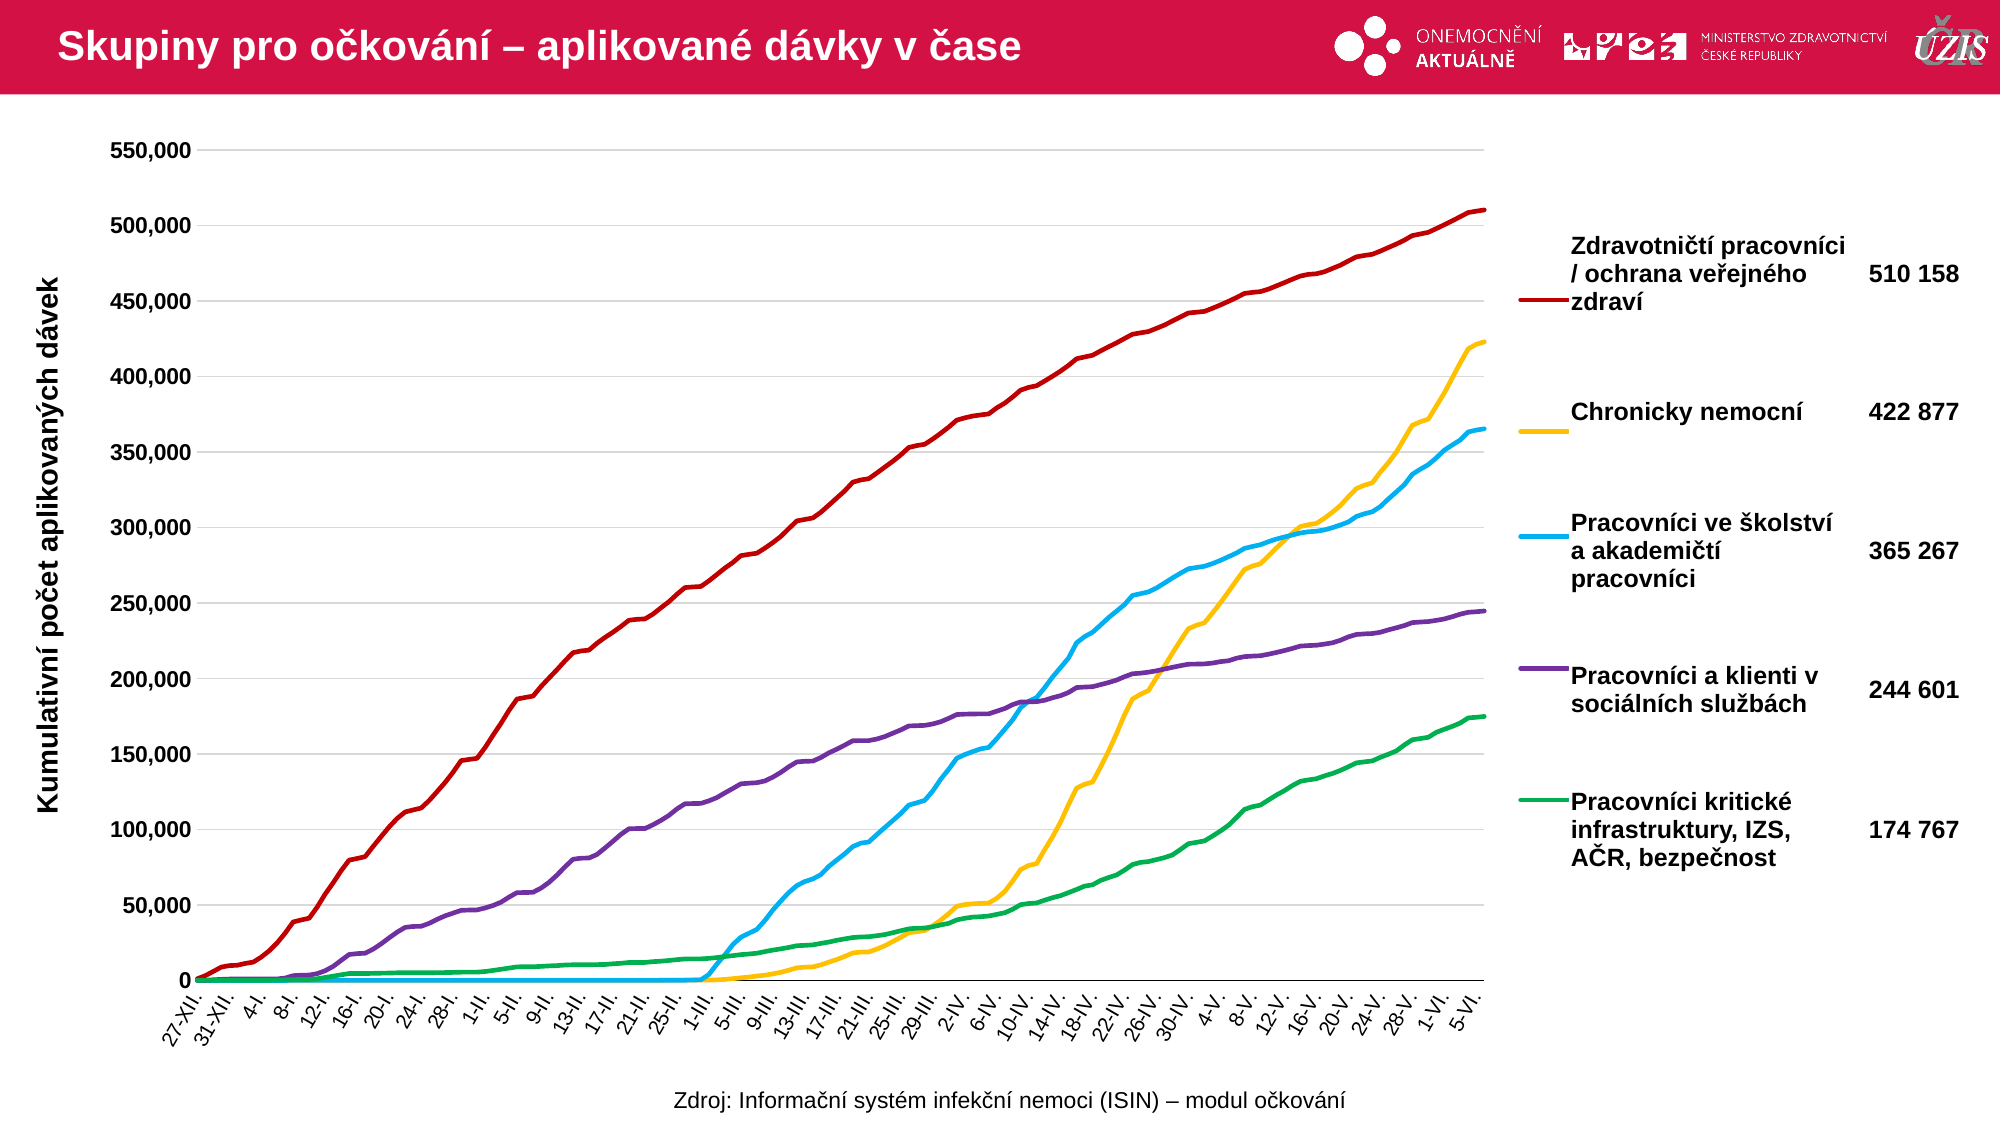

# Skupiny pro očkování – aplikované dávky v čase

### Chart

| Category | Zdravotničtí pracovníci / ochrana veřejného zdraví | Chronicky nemocní | Pracovníci ve školství a akademičtí pracovníci | Pracovníci a klienti v sociálních službách | Pracovníci kritické infrastruktury, IZS, AČR, bezpečnost |
|---|---|---|---|---|---|
| 27-XII. | 1089.0 | 0.0 | 0.0 | 10.0 | 7.0 |
| 28-XII. | 3090.0 | 0.0 | 0.0 | 85.0 | 17.0 |
| 29-XII. | 5940.0 | 0.0 | 0.0 | 395.0 | 22.0 |
| 30-XII. | 8824.0 | 0.0 | 0.0 | 686.0 | 59.0 |
| 31-XII. | 9802.0 | 1.0 | 0.0 | 881.0 | 61.0 |
| 1-I. | 10047.0 | 1.0 | 0.0 | 886.0 | 65.0 |
| 2-I. | 11245.0 | 3.0 | 0.0 | 886.0 | 65.0 |
| 3-I. | 12115.0 | 3.0 | 0.0 | 888.0 | 65.0 |
| 4-I. | 15419.0 | 3.0 | 0.0 | 891.0 | 79.0 |
| 5-I. | 19591.0 | 3.0 | 0.0 | 903.0 | 120.0 |
| 6-I. | 24887.0 | 4.0 | 0.0 | 957.0 | 203.0 |
| 7-I. | 31362.0 | 5.0 | 0.0 | 1572.0 | 356.0 |
| 8-I. | 38703.0 | 5.0 | 1.0 | 3163.0 | 543.0 |
| 9-I. | 40026.0 | 5.0 | 1.0 | 3466.0 | 580.0 |
| 10-I. | 41197.0 | 5.0 | 1.0 | 3544.0 | 587.0 |
| 11-I. | 48557.0 | 6.0 | 1.0 | 4460.0 | 1066.0 |
| 12-I. | 57154.0 | 7.0 | 1.0 | 6402.0 | 1944.0 |
| 13-I. | 64664.0 | 11.0 | 3.0 | 9270.0 | 2854.0 |
| 14-I. | 72657.0 | 14.0 | 5.0 | 13289.0 | 3703.0 |
| 15-I. | 79615.0 | 19.0 | 5.0 | 17131.0 | 4564.0 |
| 16-I. | 80719.0 | 19.0 | 5.0 | 17746.0 | 4565.0 |
| 17-I. | 81936.0 | 19.0 | 5.0 | 17988.0 | 4566.0 |
| 18-I. | 88736.0 | 24.0 | 5.0 | 20711.0 | 4687.0 |
| 19-I. | 95240.0 | 28.0 | 5.0 | 24236.0 | 4802.0 |
| 20-I. | 101614.0 | 30.0 | 5.0 | 28168.0 | 4885.0 |
| 21-I. | 107223.0 | 36.0 | 6.0 | 31960.0 | 5006.0 |
| 22-I. | 111480.0 | 38.0 | 6.0 | 35093.0 | 5043.0 |
| 23-I. | 112863.0 | 38.0 | 6.0 | 35705.0 | 5046.0 |
| 24-I. | 114128.0 | 39.0 | 6.0 | 35831.0 | 5050.0 |
| 25-I. | 119049.0 | 39.0 | 6.0 | 37748.0 | 5077.0 |
| 26-I. | 124972.0 | 39.0 | 6.0 | 40401.0 | 5125.0 |
| 27-I. | 131040.0 | 39.0 | 6.0 | 42776.0 | 5174.0 |
| 28-I. | 137869.0 | 40.0 | 6.0 | 44569.0 | 5290.0 |
| 29-I. | 145522.0 | 41.0 | 7.0 | 46412.0 | 5444.0 |
| 30-I. | 146283.0 | 41.0 | 7.0 | 46591.0 | 5445.0 |
| 31-I. | 147038.0 | 41.0 | 7.0 | 46654.0 | 5466.0 |
| 1-II. | 154149.0 | 42.0 | 7.0 | 47944.0 | 5900.0 |
| 2-II. | 162383.0 | 43.0 | 10.0 | 49612.0 | 6581.0 |
| 3-II. | 170227.0 | 44.0 | 11.0 | 51804.0 | 7358.0 |
| 4-II. | 178812.0 | 45.0 | 11.0 | 55165.0 | 8172.0 |
| 5-II. | 186282.0 | 47.0 | 11.0 | 58139.0 | 8990.0 |
| 6-II. | 187301.0 | 47.0 | 11.0 | 58181.0 | 9004.0 |
| 7-II. | 188246.0 | 47.0 | 11.0 | 58359.0 | 9008.0 |
| 8-II. | 194581.0 | 51.0 | 11.0 | 61110.0 | 9272.0 |
| 9-II. | 200213.0 | 54.0 | 13.0 | 64929.0 | 9601.0 |
| 10-II. | 205739.0 | 56.0 | 14.0 | 69736.0 | 9808.0 |
| 11-II. | 211558.0 | 67.0 | 15.0 | 75178.0 | 10167.0 |
| 12-II. | 216982.0 | 71.0 | 17.0 | 80206.0 | 10353.0 |
| 13-II. | 218141.0 | 76.0 | 19.0 | 80918.0 | 10365.0 |
| 14-II. | 218672.0 | 78.0 | 19.0 | 81050.0 | 10367.0 |
| 15-II. | 223240.0 | 80.0 | 19.0 | 83368.0 | 10468.0 |
| 16-II. | 227078.0 | 85.0 | 20.0 | 87632.0 | 10530.0 |
| 17-II. | 230556.0 | 93.0 | 21.0 | 92153.0 | 11024.0 |
| 18-II. | 234337.0 | 101.0 | 24.0 | 96729.0 | 11313.0 |
| 19-II. | 238465.0 | 115.0 | 30.0 | 100385.0 | 11881.0 |
| 20-II. | 239087.0 | 118.0 | 33.0 | 100547.0 | 11889.0 |
| 21-II. | 239360.0 | 118.0 | 33.0 | 100551.0 | 11907.0 |
| 22-II. | 242474.0 | 139.0 | 35.0 | 103008.0 | 12403.0 |
| 23-II. | 246695.0 | 147.0 | 41.0 | 105943.0 | 12719.0 |
| 24-II. | 250762.0 | 162.0 | 50.0 | 109258.0 | 13212.0 |
| 25-II. | 255654.0 | 184.0 | 98.0 | 113488.0 | 13758.0 |
| 26-II. | 260141.0 | 227.0 | 156.0 | 116921.0 | 14212.0 |
| 27-II. | 260563.0 | 233.0 | 196.0 | 117087.0 | 14236.0 |
| 28-II. | 260874.0 | 234.0 | 393.0 | 117192.0 | 14255.0 |
| 1-III. | 264568.0 | 277.0 | 3913.0 | 118899.0 | 14594.0 |
| 2-III. | 268749.0 | 348.0 | 10803.0 | 121021.0 | 15108.0 |
| 3-III. | 273048.0 | 647.0 | 16939.0 | 124160.0 | 15820.0 |
| 4-III. | 276752.0 | 1147.0 | 23765.0 | 127106.0 | 16422.0 |
| 5-III. | 281279.0 | 1685.0 | 28569.0 | 130167.0 | 17067.0 |
| 6-III. | 282145.0 | 2207.0 | 31189.0 | 130588.0 | 17477.0 |
| 7-III. | 282877.0 | 2861.0 | 33779.0 | 130888.0 | 17996.0 |
| 8-III. | 286231.0 | 3446.0 | 39657.0 | 132078.0 | 19048.0 |
| 9-III. | 289901.0 | 4331.0 | 46595.0 | 134595.0 | 20074.0 |
| 10-III. | 294014.0 | 5383.0 | 52569.0 | 137734.0 | 20915.0 |
| 11-III. | 299230.0 | 6773.0 | 58258.0 | 141504.0 | 21852.0 |
| 12-III. | 304261.0 | 8308.0 | 62732.0 | 144665.0 | 22989.0 |
| 13-III. | 305248.0 | 8767.0 | 65485.0 | 145092.0 | 23194.0 |
| 14-III. | 306242.0 | 8934.0 | 67183.0 | 145201.0 | 23510.0 |
| 15-III. | 309989.0 | 10234.0 | 70023.0 | 147531.0 | 24483.0 |
| 16-III. | 314670.0 | 12060.0 | 75430.0 | 150634.0 | 25410.0 |
| 17-III. | 319434.0 | 13820.0 | 79716.0 | 153121.0 | 26561.0 |
| 18-III. | 324197.0 | 15913.0 | 83838.0 | 155780.0 | 27490.0 |
| 19-III. | 329920.0 | 18166.0 | 88591.0 | 158712.0 | 28353.0 |
| 20-III. | 331412.0 | 18737.0 | 90898.0 | 158768.0 | 28753.0 |
| 21-III. | 332232.0 | 18852.0 | 91634.0 | 158784.0 | 28919.0 |
| 22-III. | 335964.0 | 20735.0 | 96531.0 | 159831.0 | 29583.0 |
| 23-III. | 339882.0 | 22893.0 | 101194.0 | 161417.0 | 30333.0 |
| 24-III. | 343736.0 | 25724.0 | 105782.0 | 163671.0 | 31521.0 |
| 25-III. | 347968.0 | 28521.0 | 110490.0 | 165859.0 | 32850.0 |
| 26-III. | 352877.0 | 31597.0 | 116025.0 | 168456.0 | 34128.0 |
| 27-III. | 354177.0 | 32244.0 | 117556.0 | 168673.0 | 34585.0 |
| 28-III. | 355023.0 | 33010.0 | 119199.0 | 168840.0 | 34672.0 |
| 29-III. | 358459.0 | 36136.0 | 125395.0 | 169810.0 | 35523.0 |
| 30-III. | 362316.0 | 39882.0 | 133256.0 | 171278.0 | 36740.0 |
| 31-III. | 366406.0 | 44244.0 | 139818.0 | 173514.0 | 37755.0 |
| 1-IV. | 370961.0 | 49049.0 | 147042.0 | 176001.0 | 40049.0 |
| 2-IV. | 372511.0 | 50170.0 | 149503.0 | 176275.0 | 41107.0 |
| 3-IV. | 373692.0 | 50712.0 | 151507.0 | 176425.0 | 41908.0 |
| 4-IV. | 374452.0 | 50951.0 | 153301.0 | 176471.0 | 42156.0 |
| 5-IV. | 375118.0 | 51214.0 | 154220.0 | 176503.0 | 42625.0 |
| 6-IV. | 379072.0 | 54319.0 | 159975.0 | 178251.0 | 43713.0 |
| 7-IV. | 382240.0 | 58846.0 | 166232.0 | 179996.0 | 44808.0 |
| 8-IV. | 386332.0 | 65787.0 | 172539.0 | 182590.0 | 47087.0 |
| 9-IV. | 390881.0 | 73381.0 | 180568.0 | 184353.0 | 50167.0 |
| 10-IV. | 392661.0 | 76075.0 | 184800.0 | 184475.0 | 50901.0 |
| 11-IV. | 393765.0 | 77334.0 | 187257.0 | 184586.0 | 51271.0 |
| 12-IV. | 396873.0 | 86447.0 | 193715.0 | 185483.0 | 53079.0 |
| 13-IV. | 400097.0 | 95133.0 | 200936.0 | 187152.0 | 54748.0 |
| 14-IV. | 403482.0 | 104848.0 | 207156.0 | 188536.0 | 56114.0 |
| 15-IV. | 407271.0 | 116402.0 | 213437.0 | 190645.0 | 58112.0 |
| 16-IV. | 411623.0 | 127334.0 | 223507.0 | 193883.0 | 60186.0 |
| 17-IV. | 412831.0 | 129839.0 | 227576.0 | 194246.0 | 62435.0 |
| 18-IV. | 413952.0 | 131352.0 | 230524.0 | 194481.0 | 63270.0 |
| 19-IV. | 416844.0 | 141238.0 | 235249.0 | 195843.0 | 66163.0 |
| 20-IV. | 419555.0 | 151736.0 | 240162.0 | 197218.0 | 68113.0 |
| 21-IV. | 422168.0 | 163354.0 | 244485.0 | 198866.0 | 69801.0 |
| 22-IV. | 425057.0 | 175882.0 | 248850.0 | 201091.0 | 73016.0 |
| 23-IV. | 427864.0 | 186306.0 | 254903.0 | 203035.0 | 76686.0 |
| 24-IV. | 428822.0 | 189456.0 | 256091.0 | 203423.0 | 78159.0 |
| 25-IV. | 429679.0 | 191911.0 | 257272.0 | 204078.0 | 78682.0 |
| 26-IV. | 431781.0 | 200453.0 | 259851.0 | 204972.0 | 79995.0 |
| 27-IV. | 433954.0 | 208063.0 | 263151.0 | 206171.0 | 81321.0 |
| 28-IV. | 436682.0 | 216703.0 | 266514.0 | 207304.0 | 83107.0 |
| 29-IV. | 439339.0 | 225111.0 | 269651.0 | 208389.0 | 86711.0 |
| 30-IV. | 441947.0 | 232900.0 | 272554.0 | 209362.0 | 90549.0 |
| 1-V. | 442435.0 | 235130.0 | 273452.0 | 209457.0 | 91383.0 |
| 2-V. | 443008.0 | 236773.0 | 274244.0 | 209570.0 | 92360.0 |
| 3-V. | 445065.0 | 243217.0 | 275980.0 | 210122.0 | 95532.0 |
| 4-V. | 447251.0 | 250049.0 | 278139.0 | 211061.0 | 98918.0 |
| 5-V. | 449641.0 | 257373.0 | 280566.0 | 211653.0 | 102693.0 |
| 6-V. | 452134.0 | 264865.0 | 283000.0 | 213317.0 | 107823.0 |
| 7-V. | 454893.0 | 272097.0 | 286066.0 | 214356.0 | 113235.0 |
| 8-V. | 455571.0 | 274375.0 | 287341.0 | 214713.0 | 115021.0 |
| 9-V. | 456085.0 | 275937.0 | 288509.0 | 214963.0 | 116076.0 |
| 10-V. | 457735.0 | 281058.0 | 290518.0 | 215957.0 | 119441.0 |
| 11-V. | 459907.0 | 286422.0 | 292253.0 | 217158.0 | 122727.0 |
| 12-V. | 462031.0 | 291363.0 | 293592.0 | 218408.0 | 125596.0 |
| 13-V. | 464294.0 | 296303.0 | 294974.0 | 219807.0 | 129027.0 |
| 14-V. | 466407.0 | 300556.0 | 296303.0 | 221371.0 | 131836.0 |
| 15-V. | 467502.0 | 301754.0 | 297081.0 | 221672.0 | 132772.0 |
| 16-V. | 467918.0 | 302620.0 | 297447.0 | 221902.0 | 133517.0 |
| 17-V. | 469254.0 | 306003.0 | 298287.0 | 222673.0 | 135376.0 |
| 18-V. | 471422.0 | 310007.0 | 299794.0 | 223522.0 | 136986.0 |
| 19-V. | 473578.0 | 314452.0 | 301585.0 | 225188.0 | 139009.0 |
| 20-V. | 476403.0 | 320216.0 | 303620.0 | 227468.0 | 141449.0 |
| 21-V. | 479109.0 | 325639.0 | 307216.0 | 229042.0 | 144019.0 |
| 22-V. | 480030.0 | 327929.0 | 308988.0 | 229437.0 | 144678.0 |
| 23-V. | 480826.0 | 329504.0 | 310312.0 | 229652.0 | 145323.0 |
| 24-V. | 482923.0 | 336607.0 | 313784.0 | 230526.0 | 147723.0 |
| 25-V. | 485284.0 | 342739.0 | 318789.0 | 232090.0 | 149721.0 |
| 26-V. | 487564.0 | 349770.0 | 323422.0 | 233443.0 | 151914.0 |
| 27-V. | 490170.0 | 358821.0 | 328238.0 | 234928.0 | 155871.0 |
| 28-V. | 493212.0 | 367613.0 | 335113.0 | 236885.0 | 159325.0 |
| 29-V. | 494263.0 | 369921.0 | 338530.0 | 237272.0 | 160142.0 |
| 30-V. | 495352.0 | 371655.0 | 341526.0 | 237589.0 | 160961.0 |
| 31-V. | 497817.0 | 380269.0 | 345994.0 | 238381.0 | 164227.0 |
| 1-VI. | 500352.0 | 389005.0 | 351113.0 | 239327.0 | 166283.0 |
| 2-VI. | 502999.0 | 398927.0 | 354560.0 | 240794.0 | 168182.0 |
| 3-VI. | 505706.0 | 408944.0 | 357849.0 | 242476.0 | 170419.0 |
| 4-VI. | 508467.0 | 418249.0 | 363194.0 | 243728.0 | 173813.0 |
| 5-VI. | 509361.0 | 421172.0 | 364392.0 | 244099.0 | 174208.0 |
| 6-VI. | 510158.0 | 422877.0 | 365267.0 | 244601.0 | 174767.0 |
| Zdravotničtí pracovníci / ochrana veřejného zdraví | 510 158 |
| --- | --- |
| Chronicky nemocní | 422 877 |
| Pracovníci ve školství a akademičtí pracovníci | 365 267 |
| Pracovníci a klienti v sociálních službách | 244 601 |
| Pracovníci kritické infrastruktury, IZS, AČR, bezpečnost | 174 767 |
Kumulativní počet aplikovaných dávek
Zdroj: Informační systém infekční nemoci (ISIN) – modul očkování